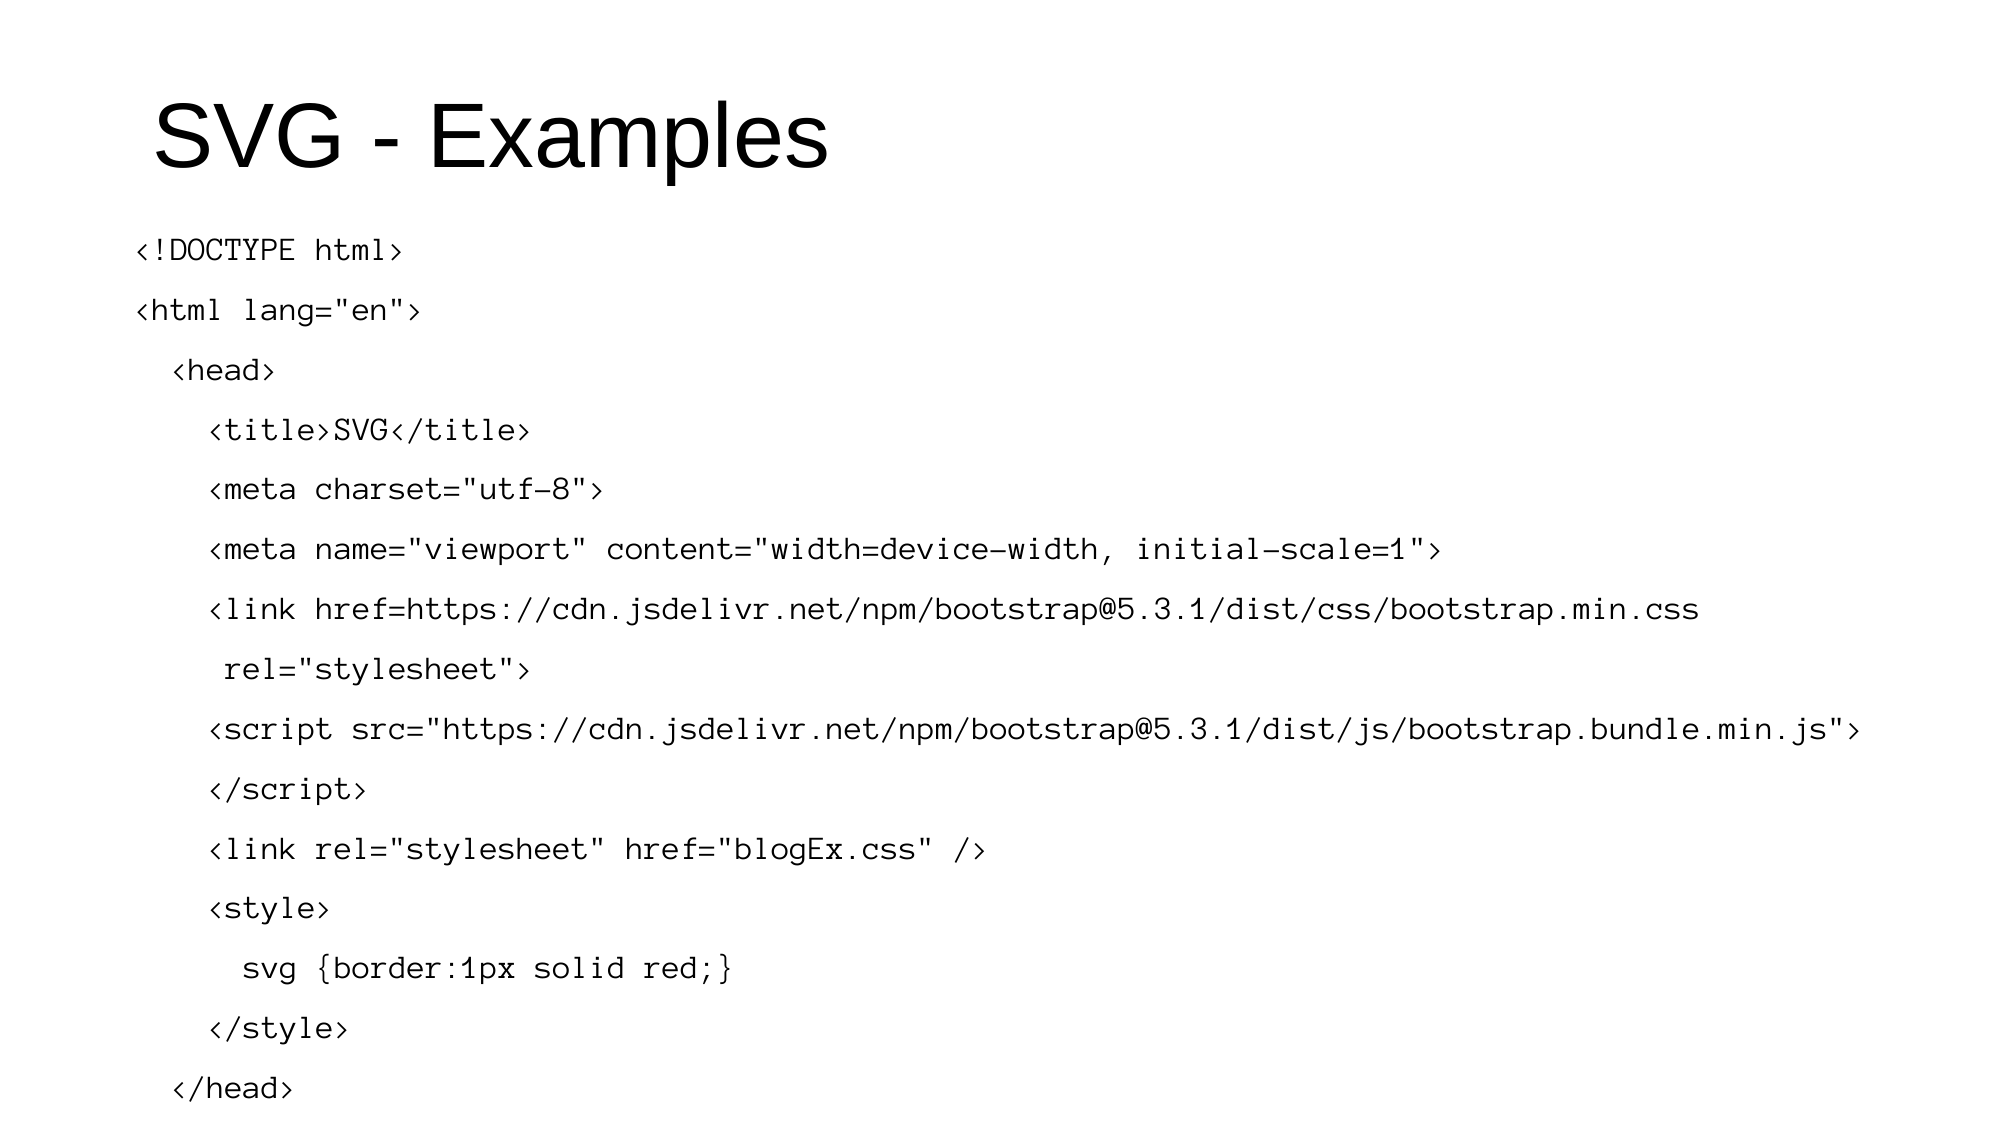

# SVG - Examples
<!DOCTYPE html>
<html lang="en">
  <head>
    <title>SVG</title>
    <meta charset="utf-8">
    <meta name="viewport" content="width=device-width, initial-scale=1">
    <link href=https://cdn.jsdelivr.net/npm/bootstrap@5.3.1/dist/css/bootstrap.min.css
     rel="stylesheet">
    <script src="https://cdn.jsdelivr.net/npm/bootstrap@5.3.1/dist/js/bootstrap.bundle.min.js">
    </script>
    <link rel="stylesheet" href="blogEx.css" />
    <style>
      svg {border:1px solid red;}
    </style>
  </head>